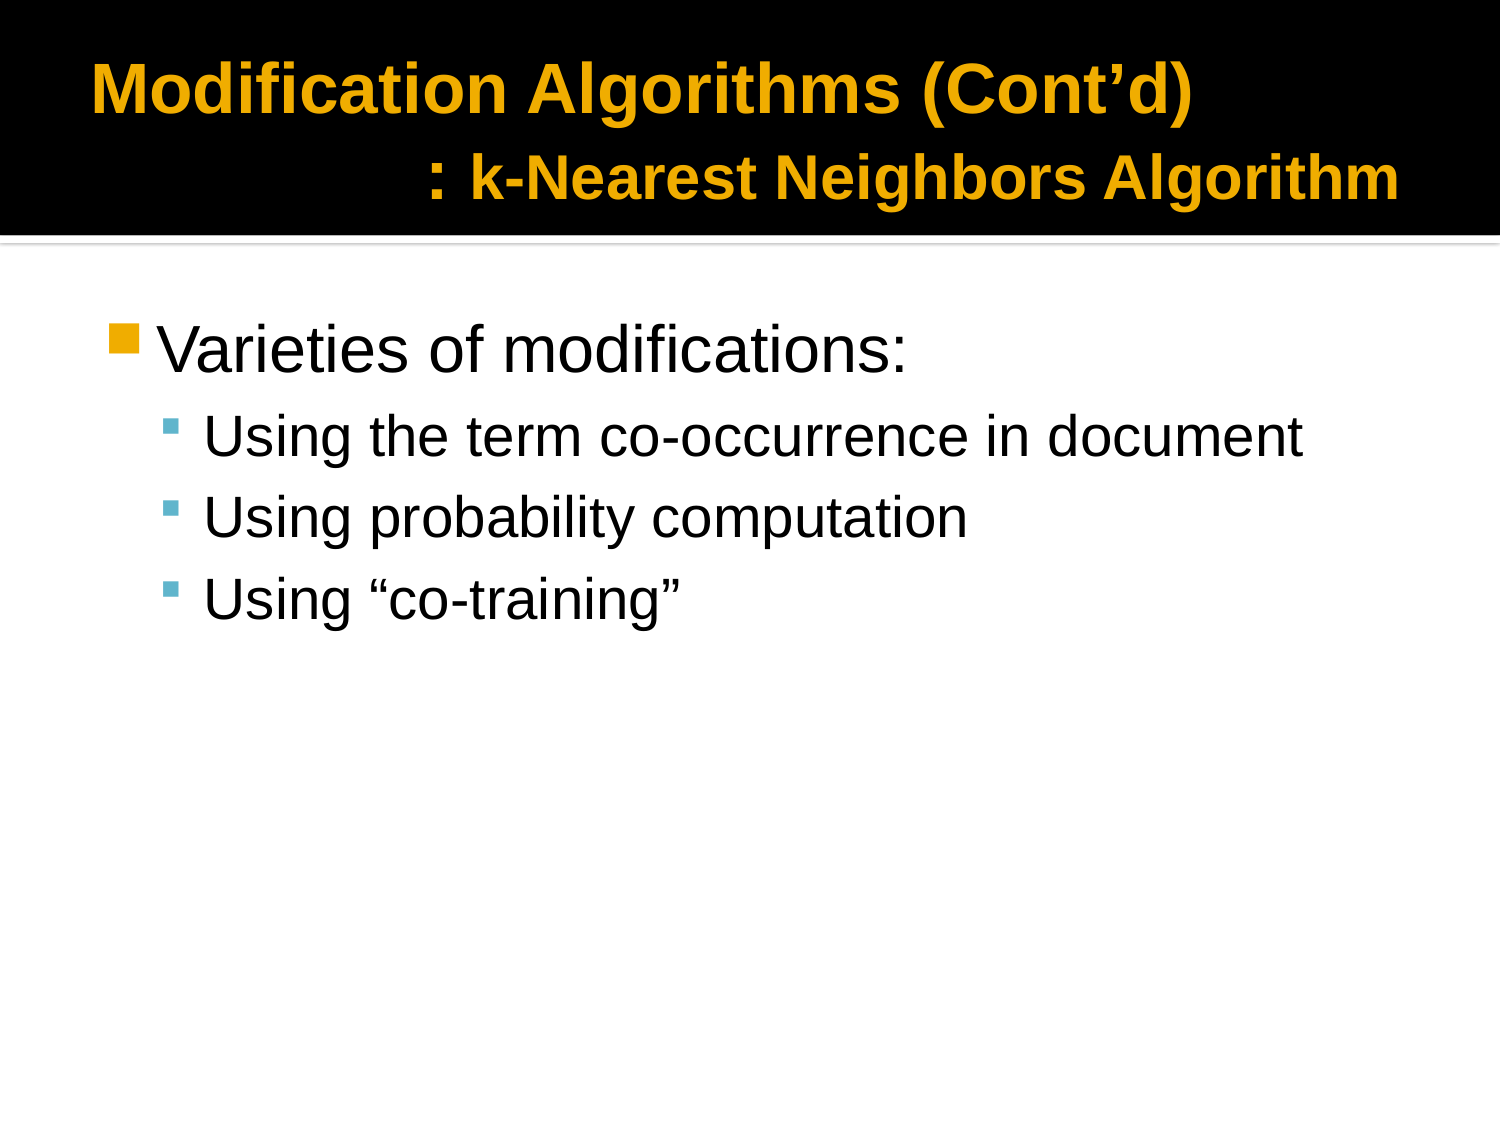

# Modification Algorithms (Cont’d)                             : k-Nearest Neighbors Algorithm
Varieties of modifications:
Using the term co-occurrence in document
Using probability computation
Using “co-training”